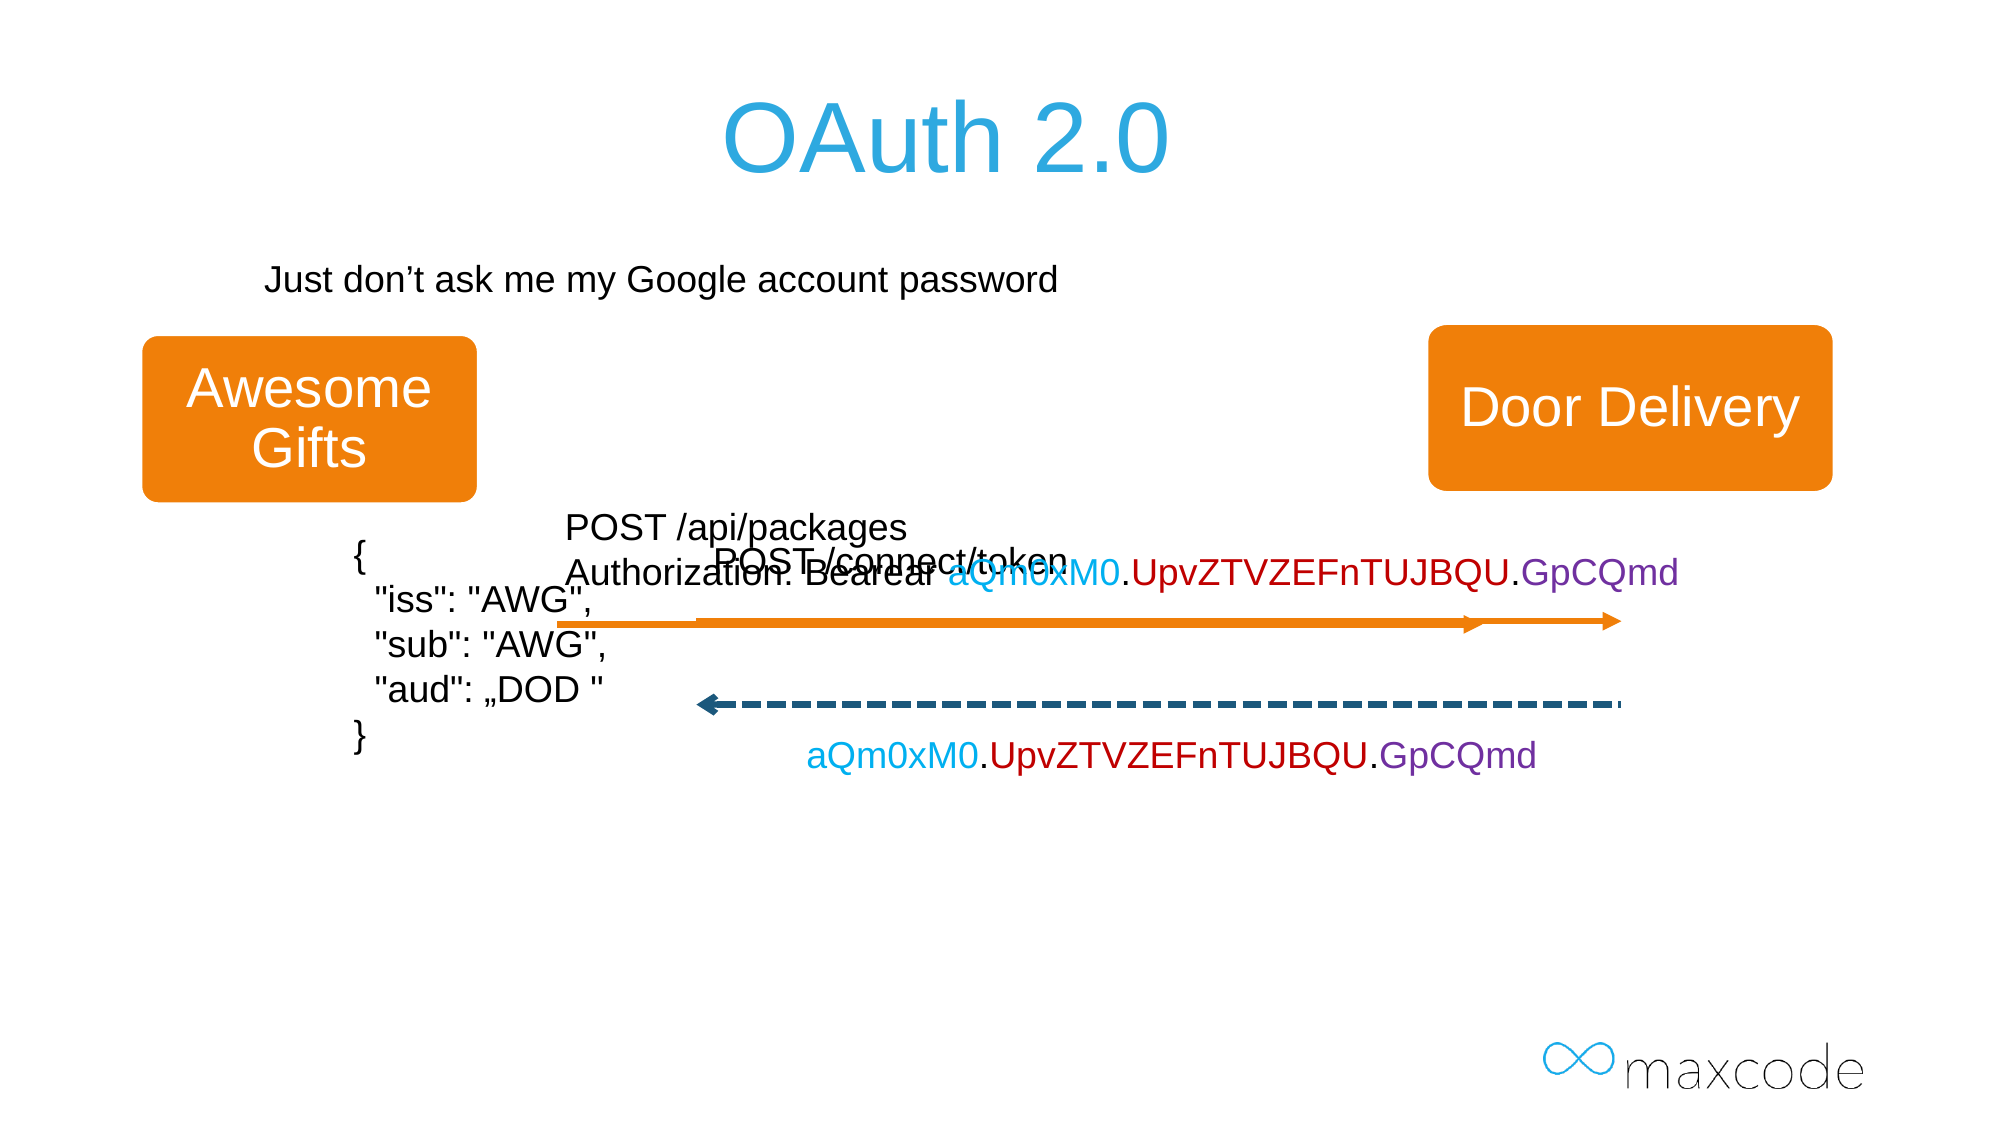

OAuth 2.0
Just don’t ask me my Google account password
Door Delivery
Awesome Gifts
POST /api/packages
Authorization: Bearear aQm0xM0.UpvZTVZEFnTUJBQU.GpCQmd
{
  "iss": "AWG",
  "sub": "AWG",
  "aud": „DOD "
}
POST /connect/token
aQm0xM0.UpvZTVZEFnTUJBQU.GpCQmd